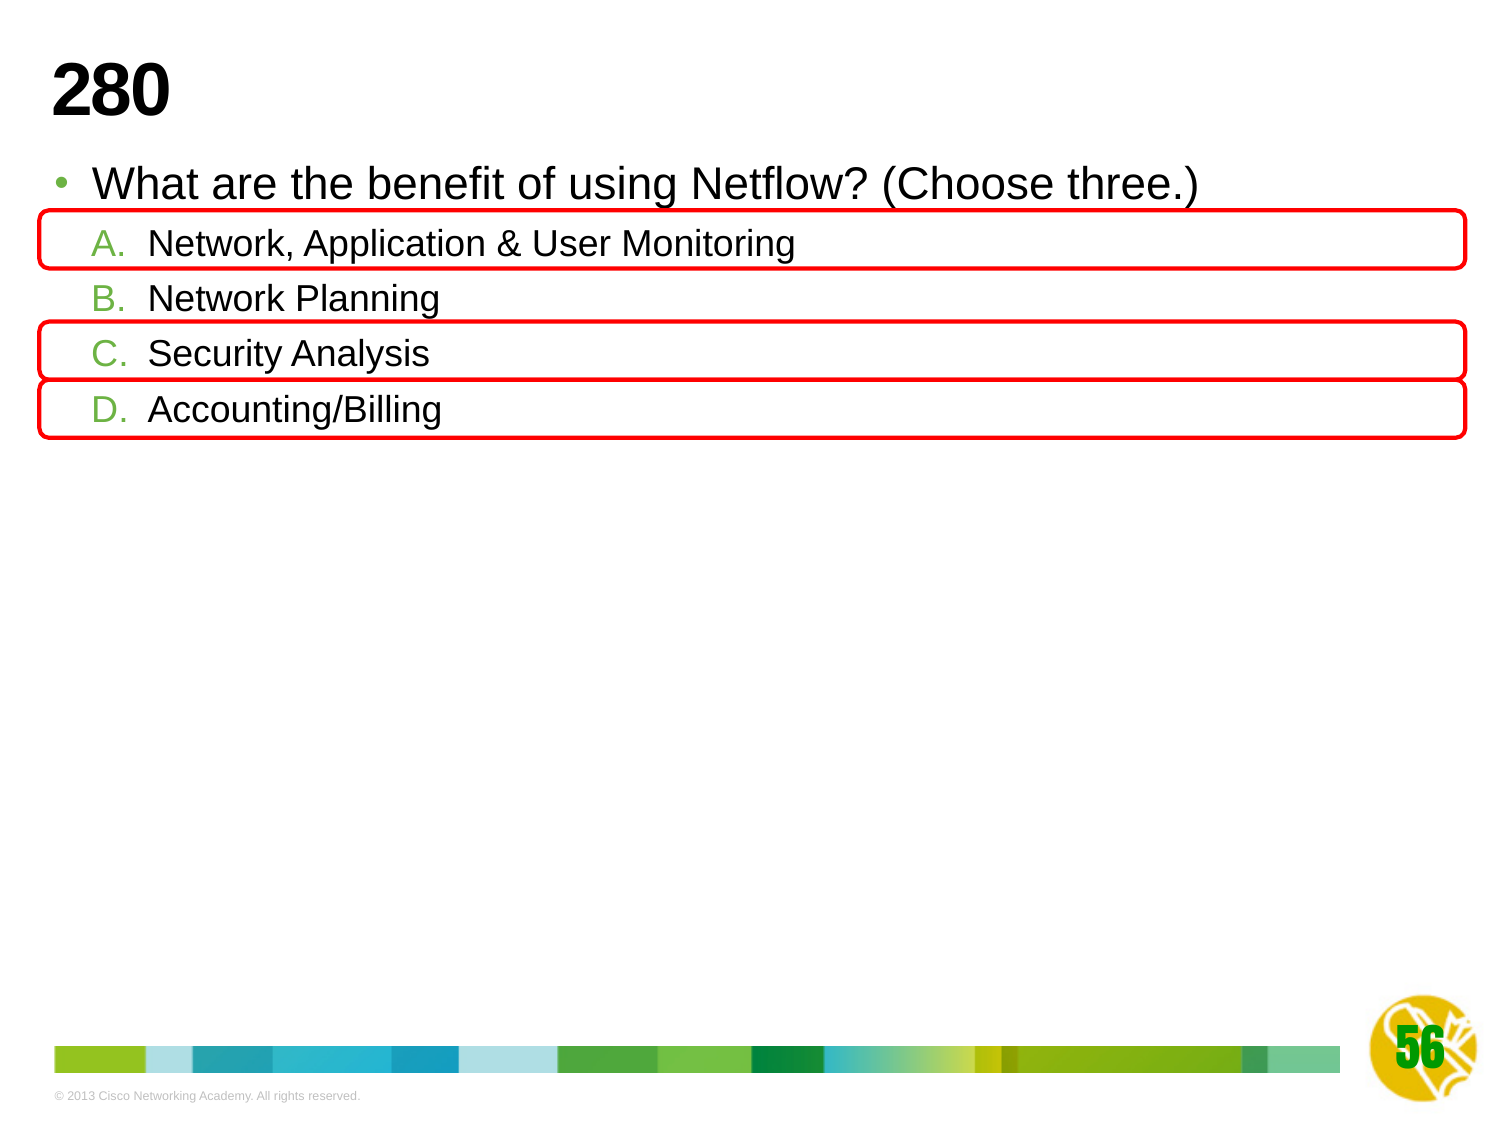

# 280
What are the benefit of using Netflow? (Choose three.)
Network, Application & User Monitoring
Network Planning
Security Analysis
Accounting/Billing